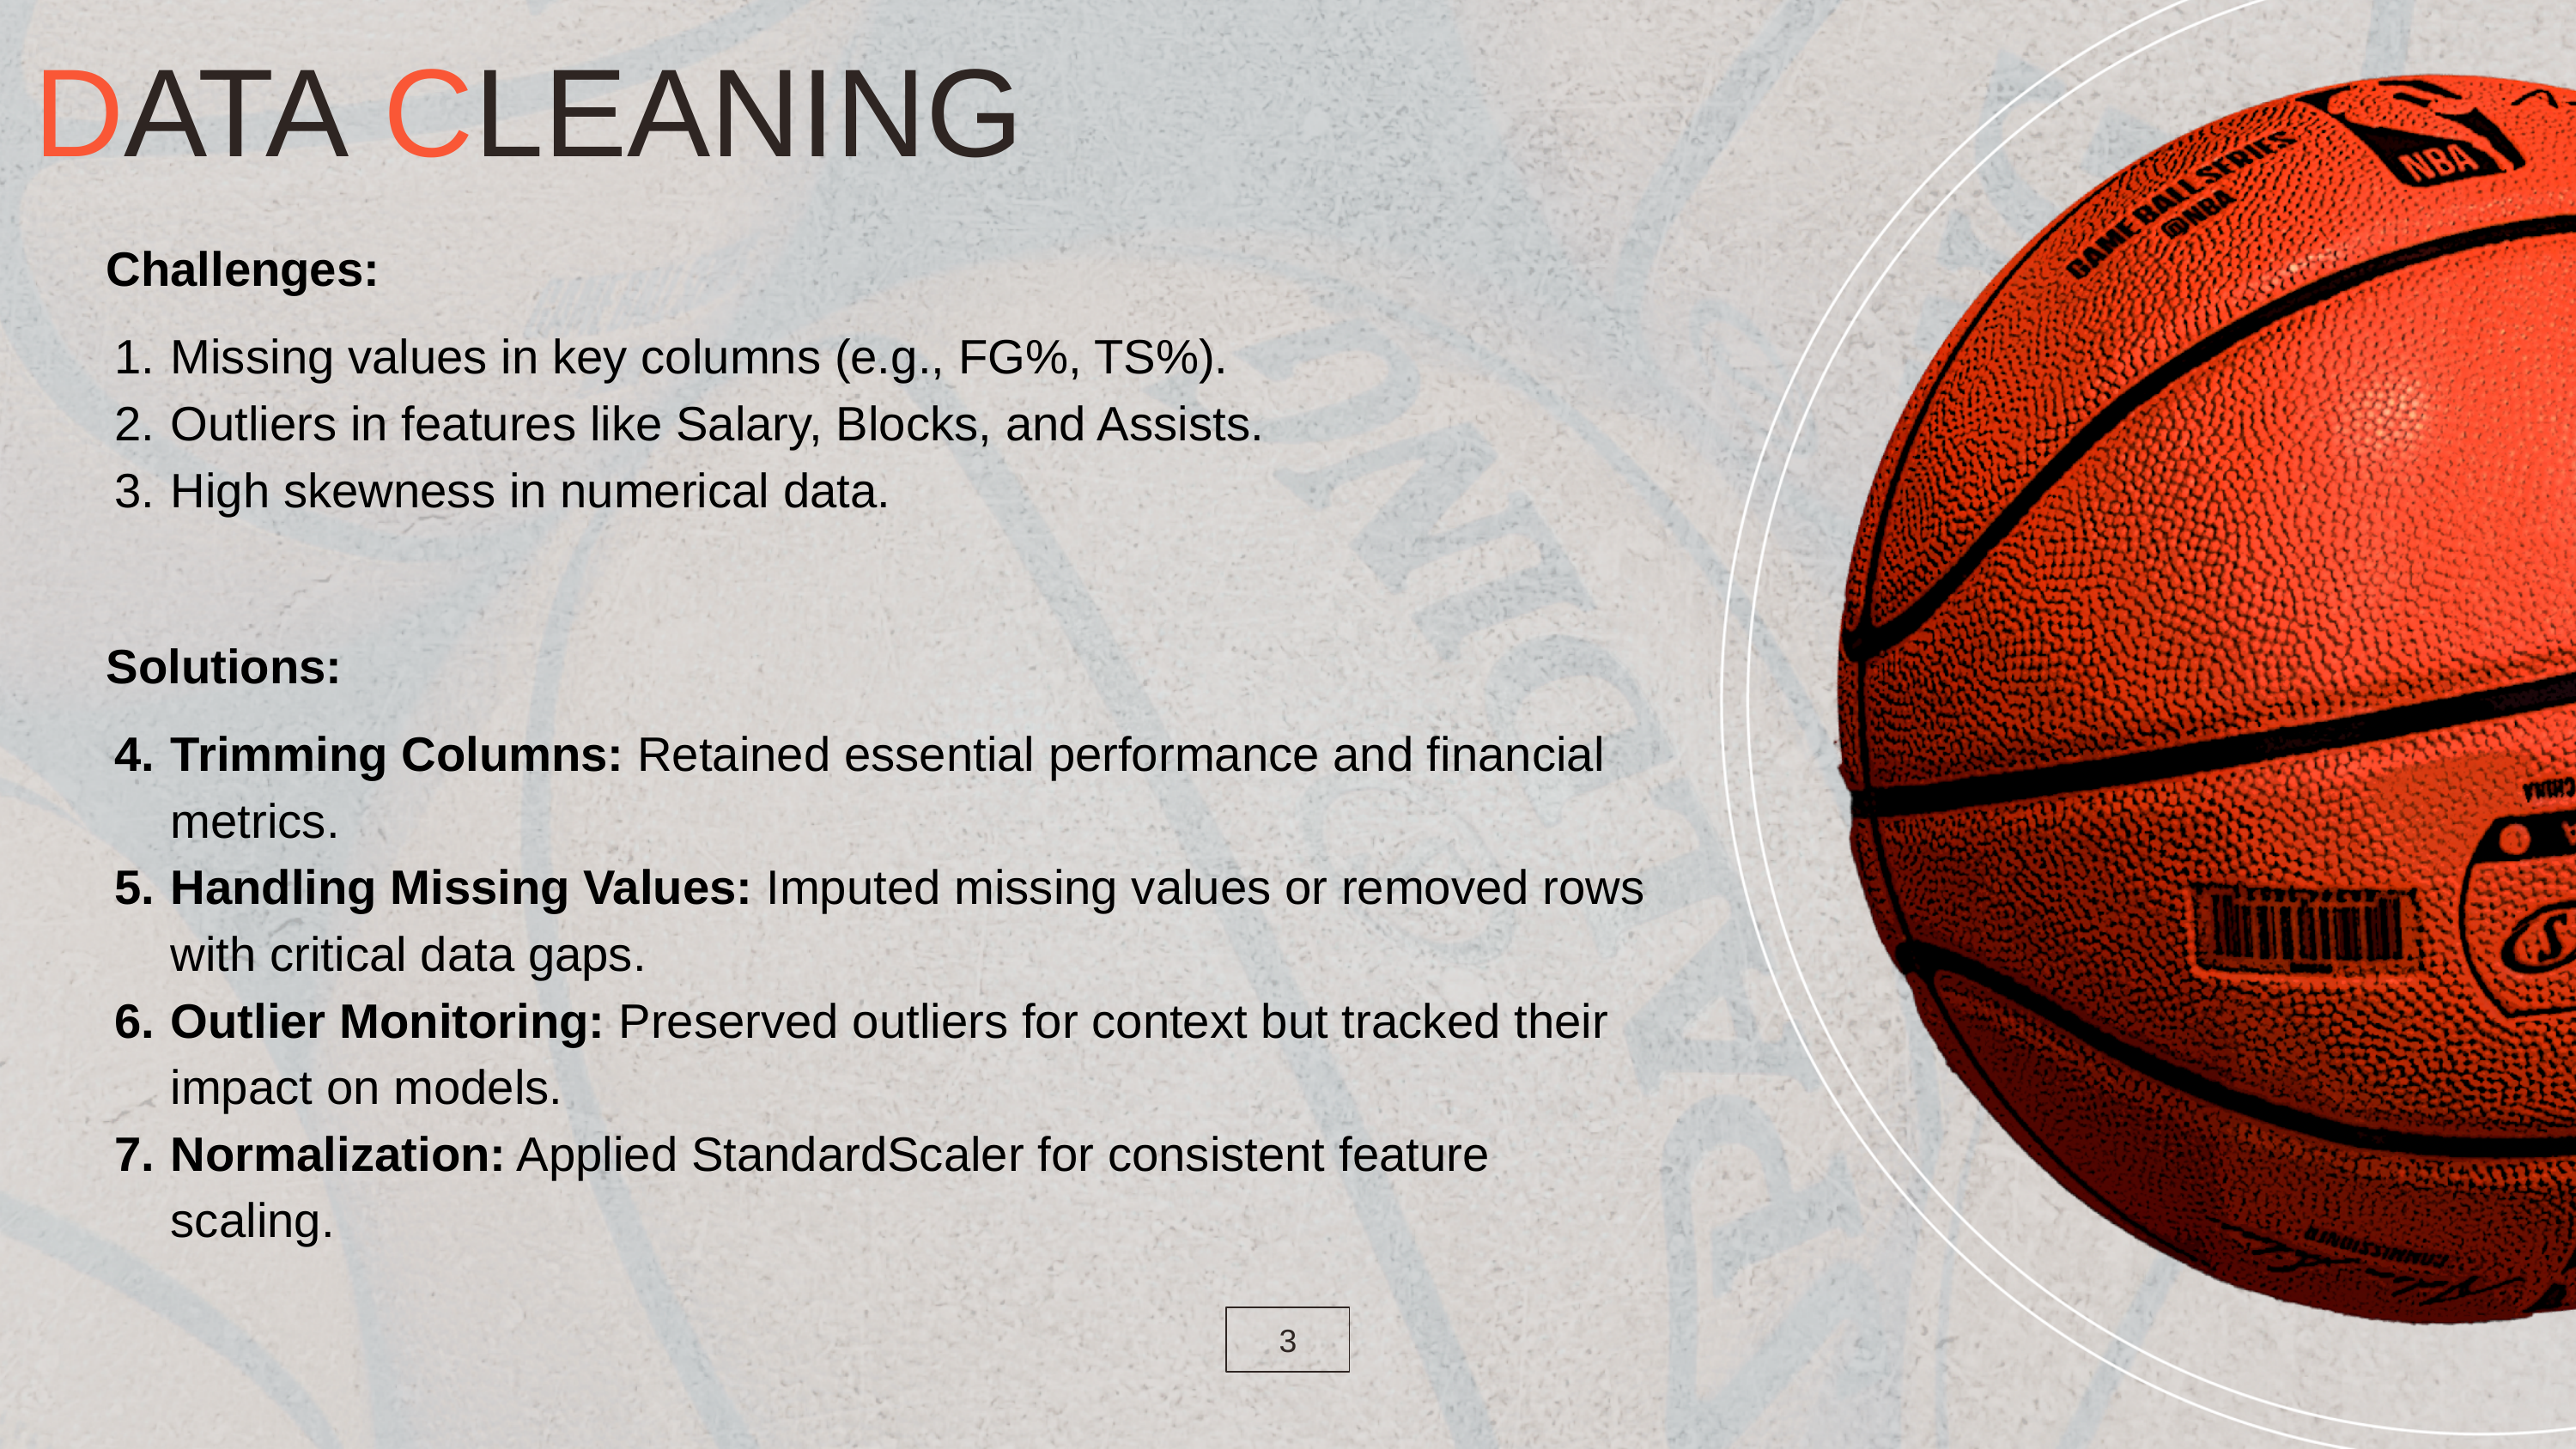

DATA CLEANING
Challenges:
Missing values in key columns (e.g., FG%, TS%).
Outliers in features like Salary, Blocks, and Assists.
High skewness in numerical data.

Solutions:
Trimming Columns: Retained essential performance and financial metrics.
Handling Missing Values: Imputed missing values or removed rows with critical data gaps.
Outlier Monitoring: Preserved outliers for context but tracked their impact on models.
Normalization: Applied StandardScaler for consistent feature scaling.

3